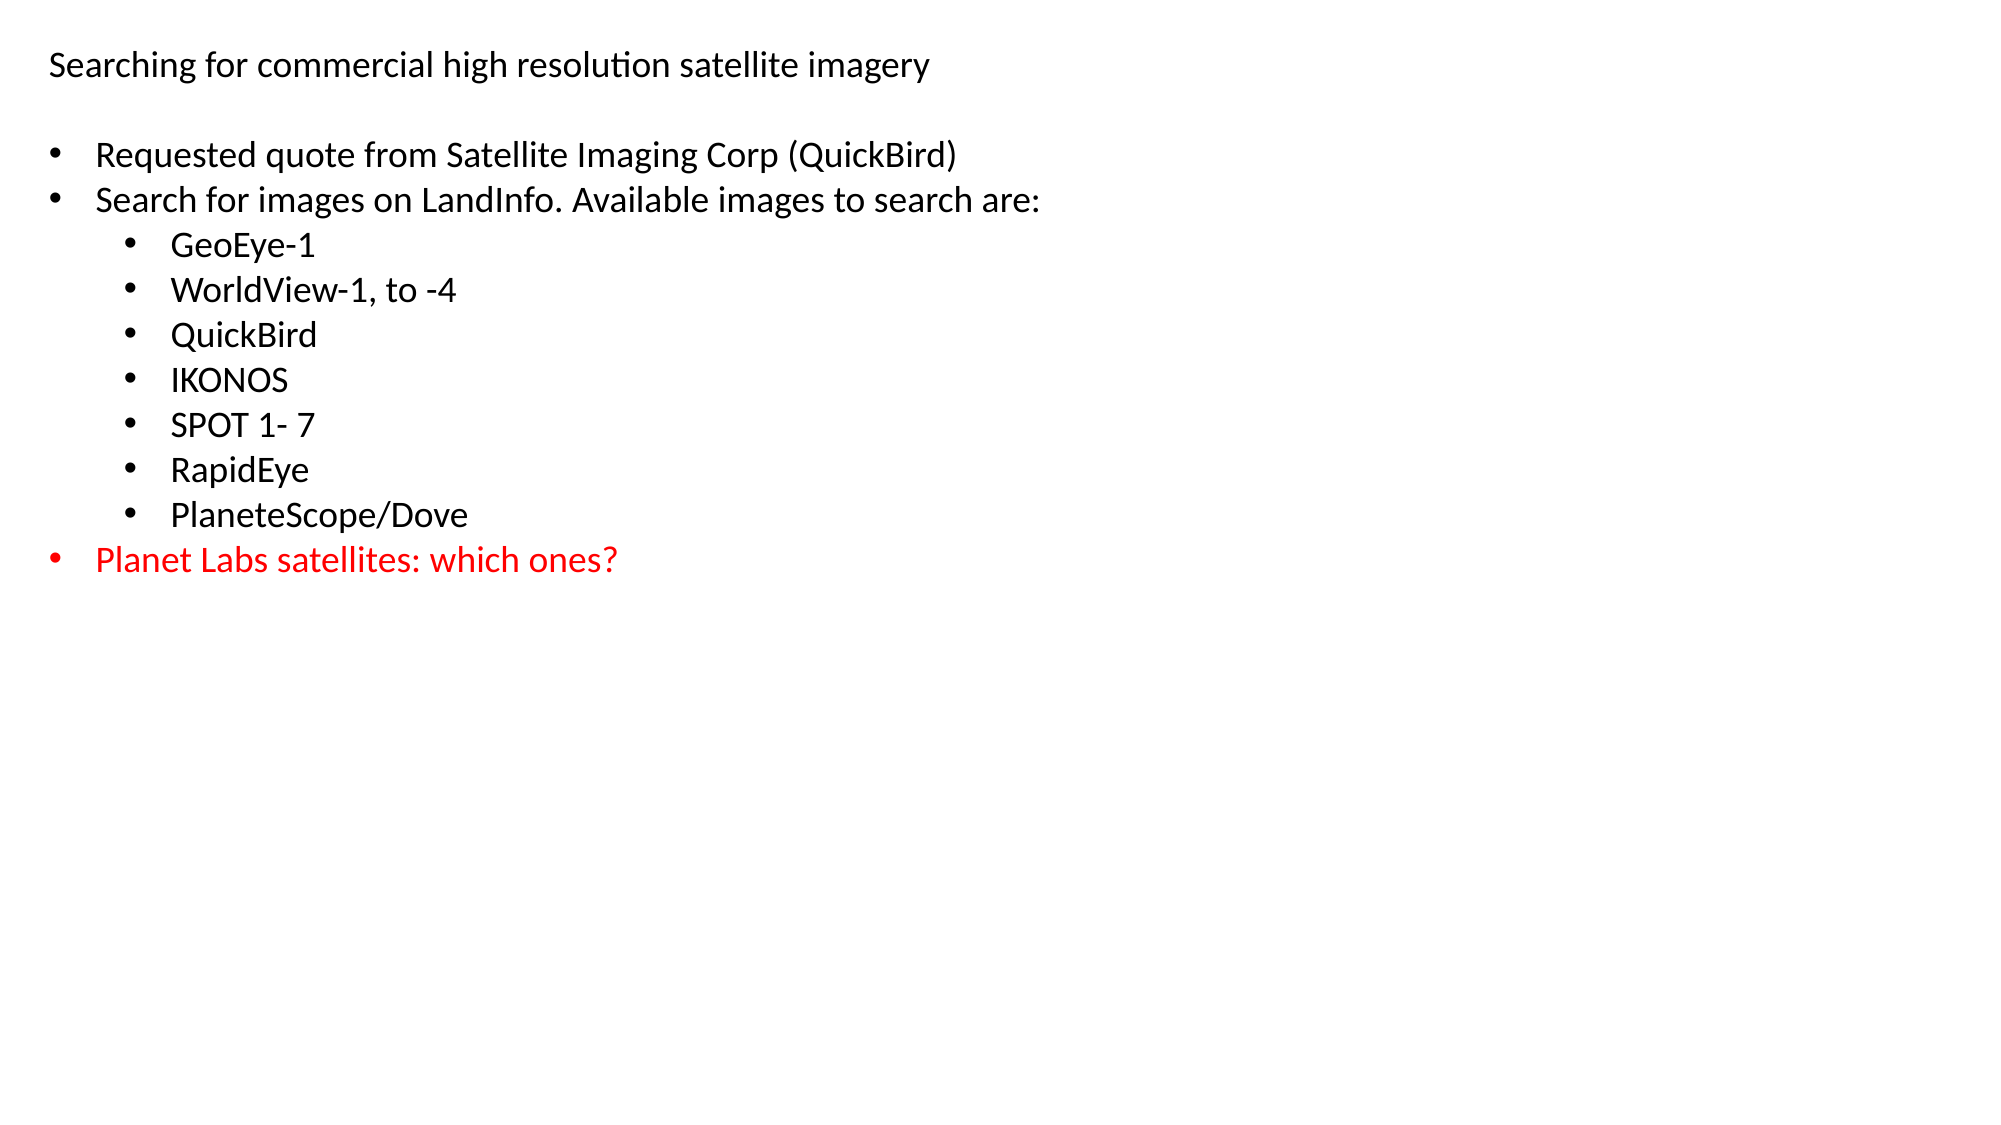

Searching for commercial high resolution satellite imagery

Requested quote from Satellite Imaging Corp (QuickBird)
Search for images on LandInfo. Available images to search are:
GeoEye-1
WorldView-1, to -4
QuickBird
IKONOS
SPOT 1- 7
RapidEye
PlaneteScope/Dove
Planet Labs satellites: which ones?